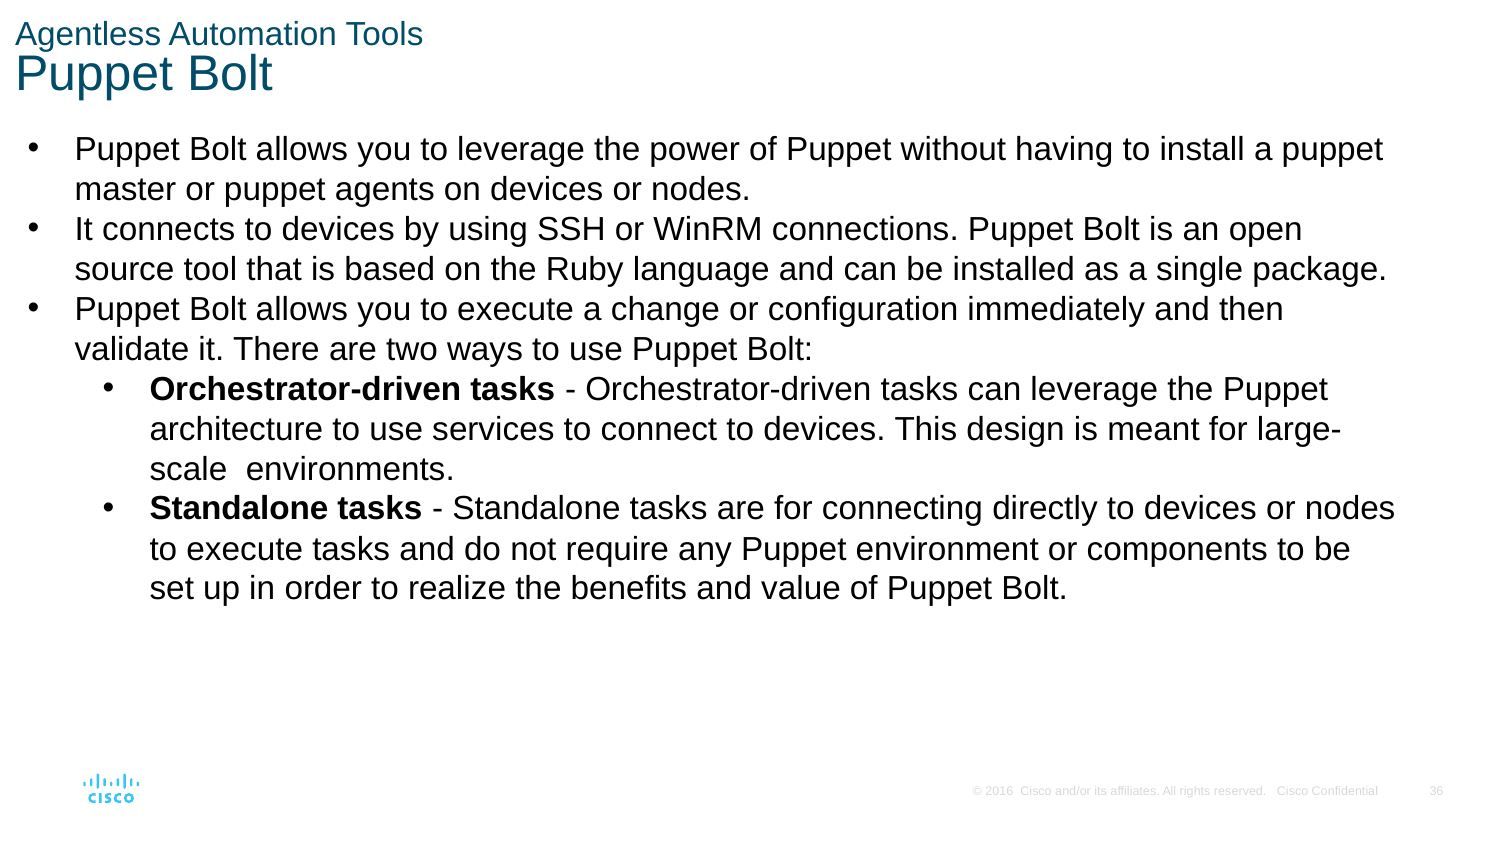

# Agentless Automation Tools Puppet Bolt
Puppet Bolt allows you to leverage the power of Puppet without having to install a puppet master or puppet agents on devices or nodes.
It connects to devices by using SSH or WinRM connections. Puppet Bolt is an open source tool that is based on the Ruby language and can be installed as a single package.
Puppet Bolt allows you to execute a change or configuration immediately and then validate it. There are two ways to use Puppet Bolt:
Orchestrator-driven tasks - Orchestrator-driven tasks can leverage the Puppet architecture to use services to connect to devices. This design is meant for large-scale  environments.
Standalone tasks - Standalone tasks are for connecting directly to devices or nodes to execute tasks and do not require any Puppet environment or components to be set up in order to realize the benefits and value of Puppet Bolt.